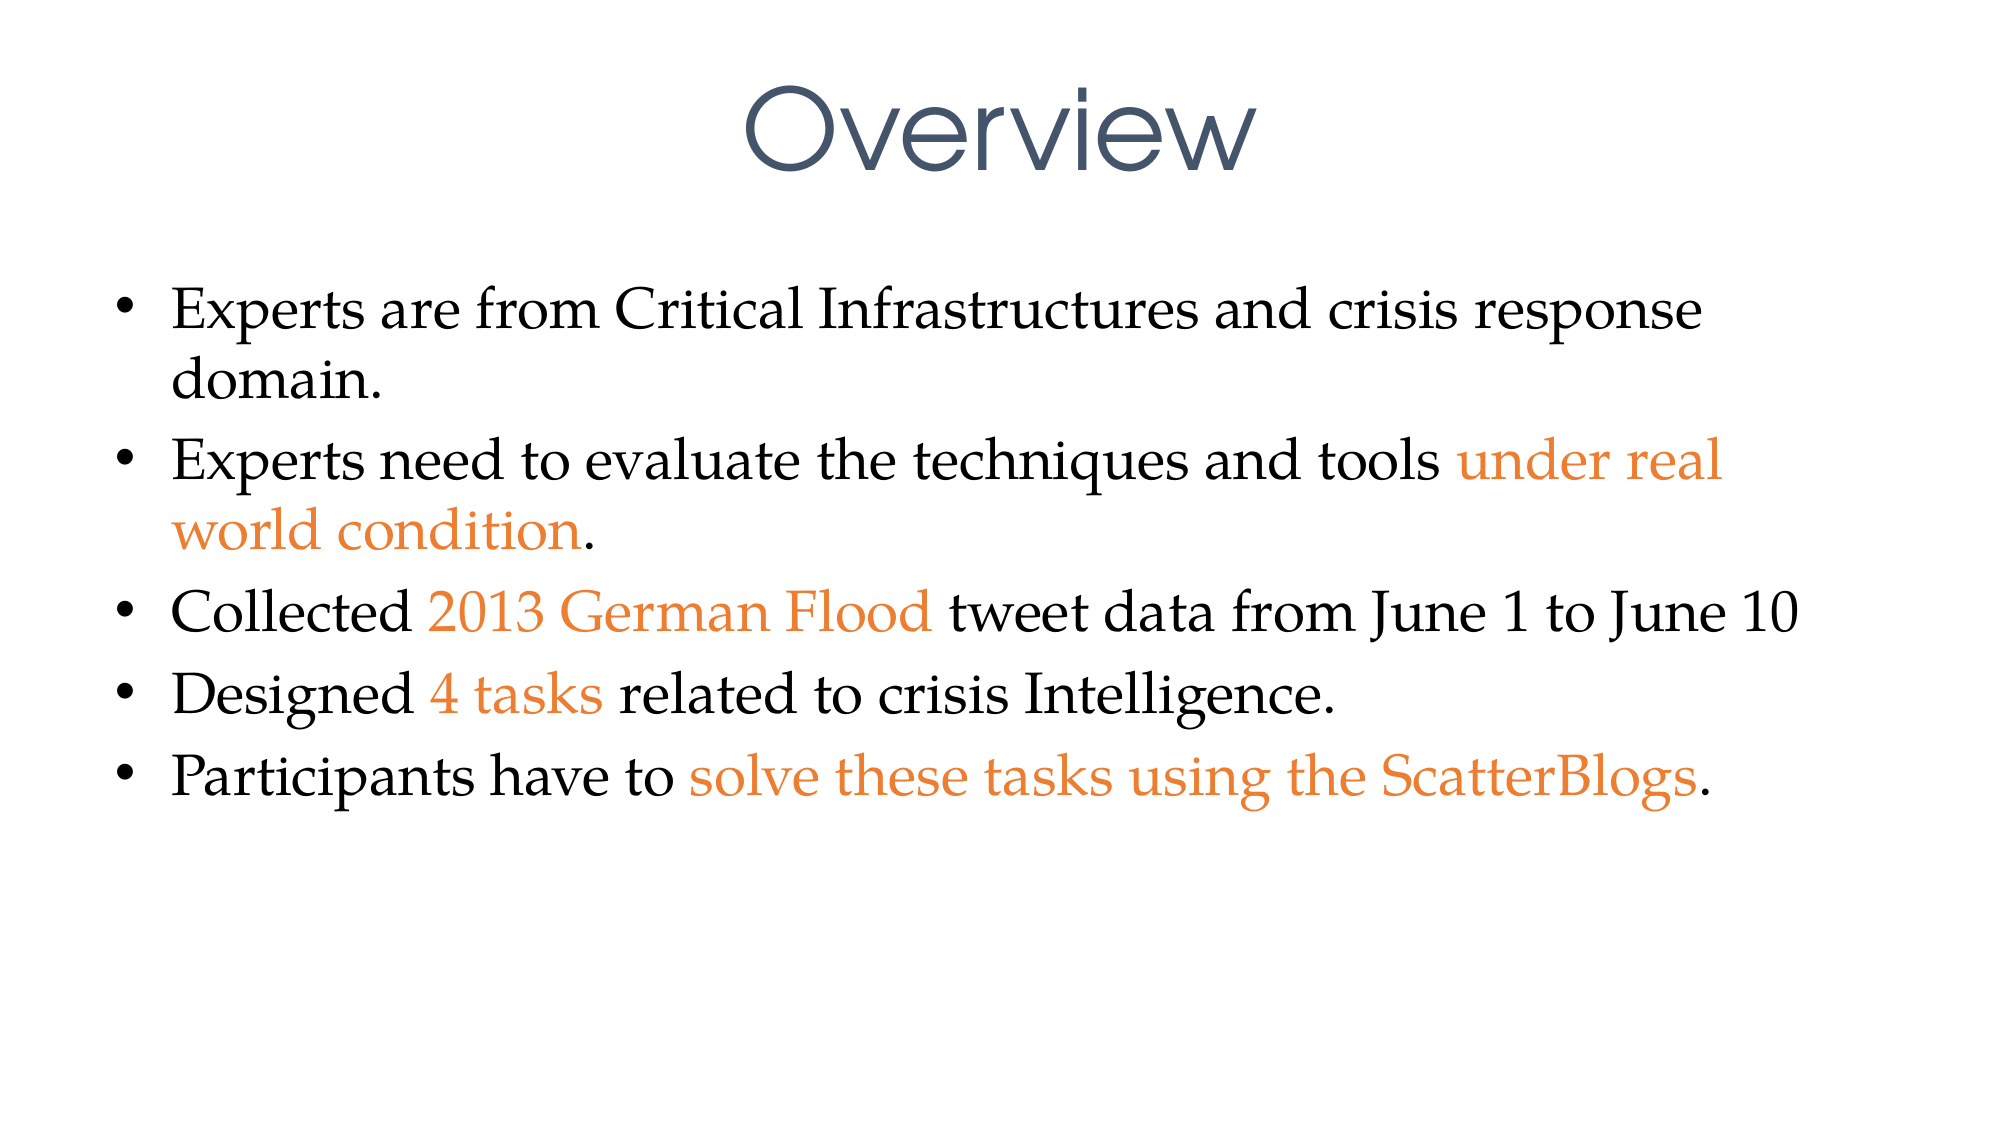

# Overview
Experts are from Critical Infrastructures and crisis response domain.
Experts need to evaluate the techniques and tools under real world condition.
Collected 2013 German Flood tweet data from June 1 to June 10
Designed 4 tasks related to crisis Intelligence.
Participants have to solve these tasks using the ScatterBlogs.